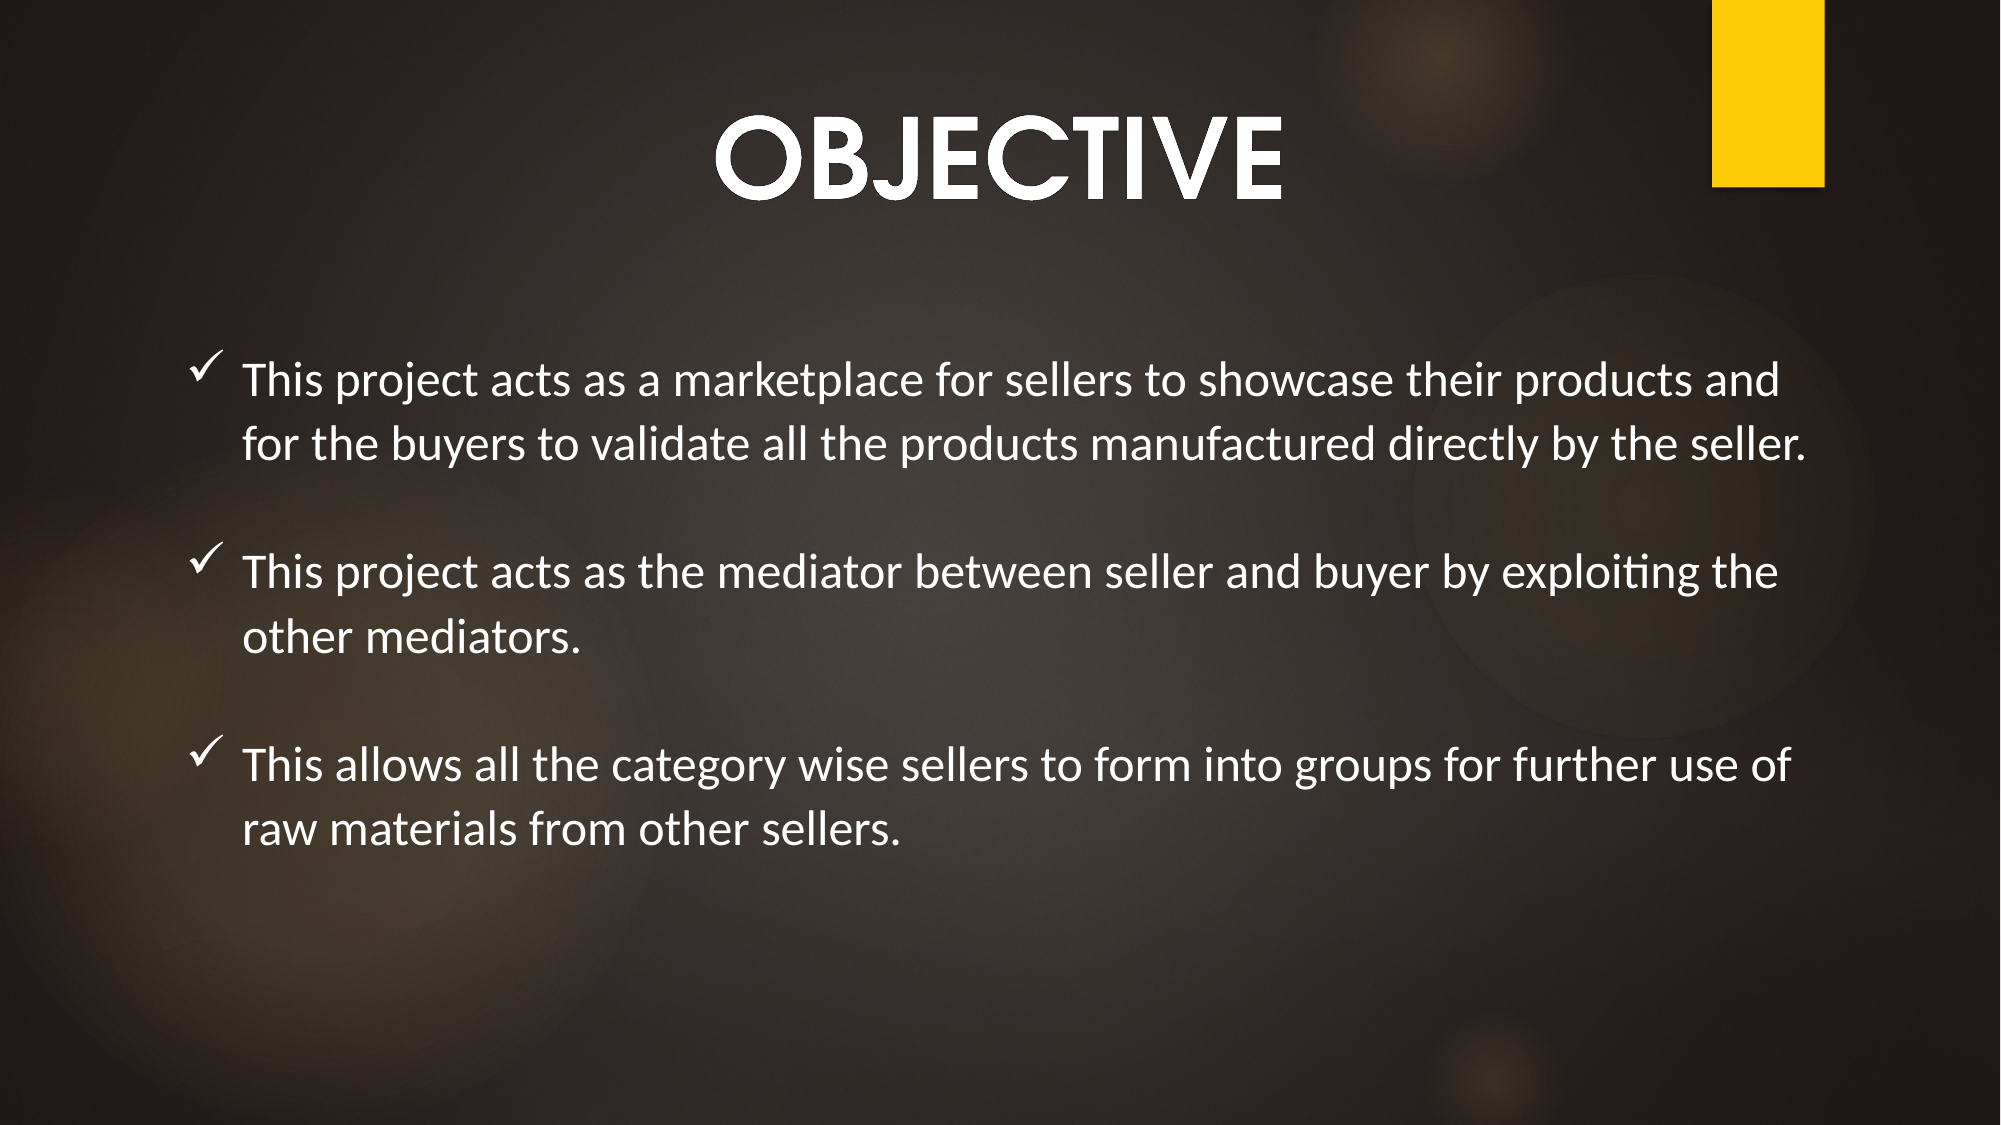

OBJECTIVE
This project acts as a marketplace for sellers to showcase their products and for the buyers to validate all the products manufactured directly by the seller.

This project acts as the mediator between seller and buyer by exploiting the other mediators.

This allows all the category wise sellers to form into groups for further use of raw materials from other sellers.